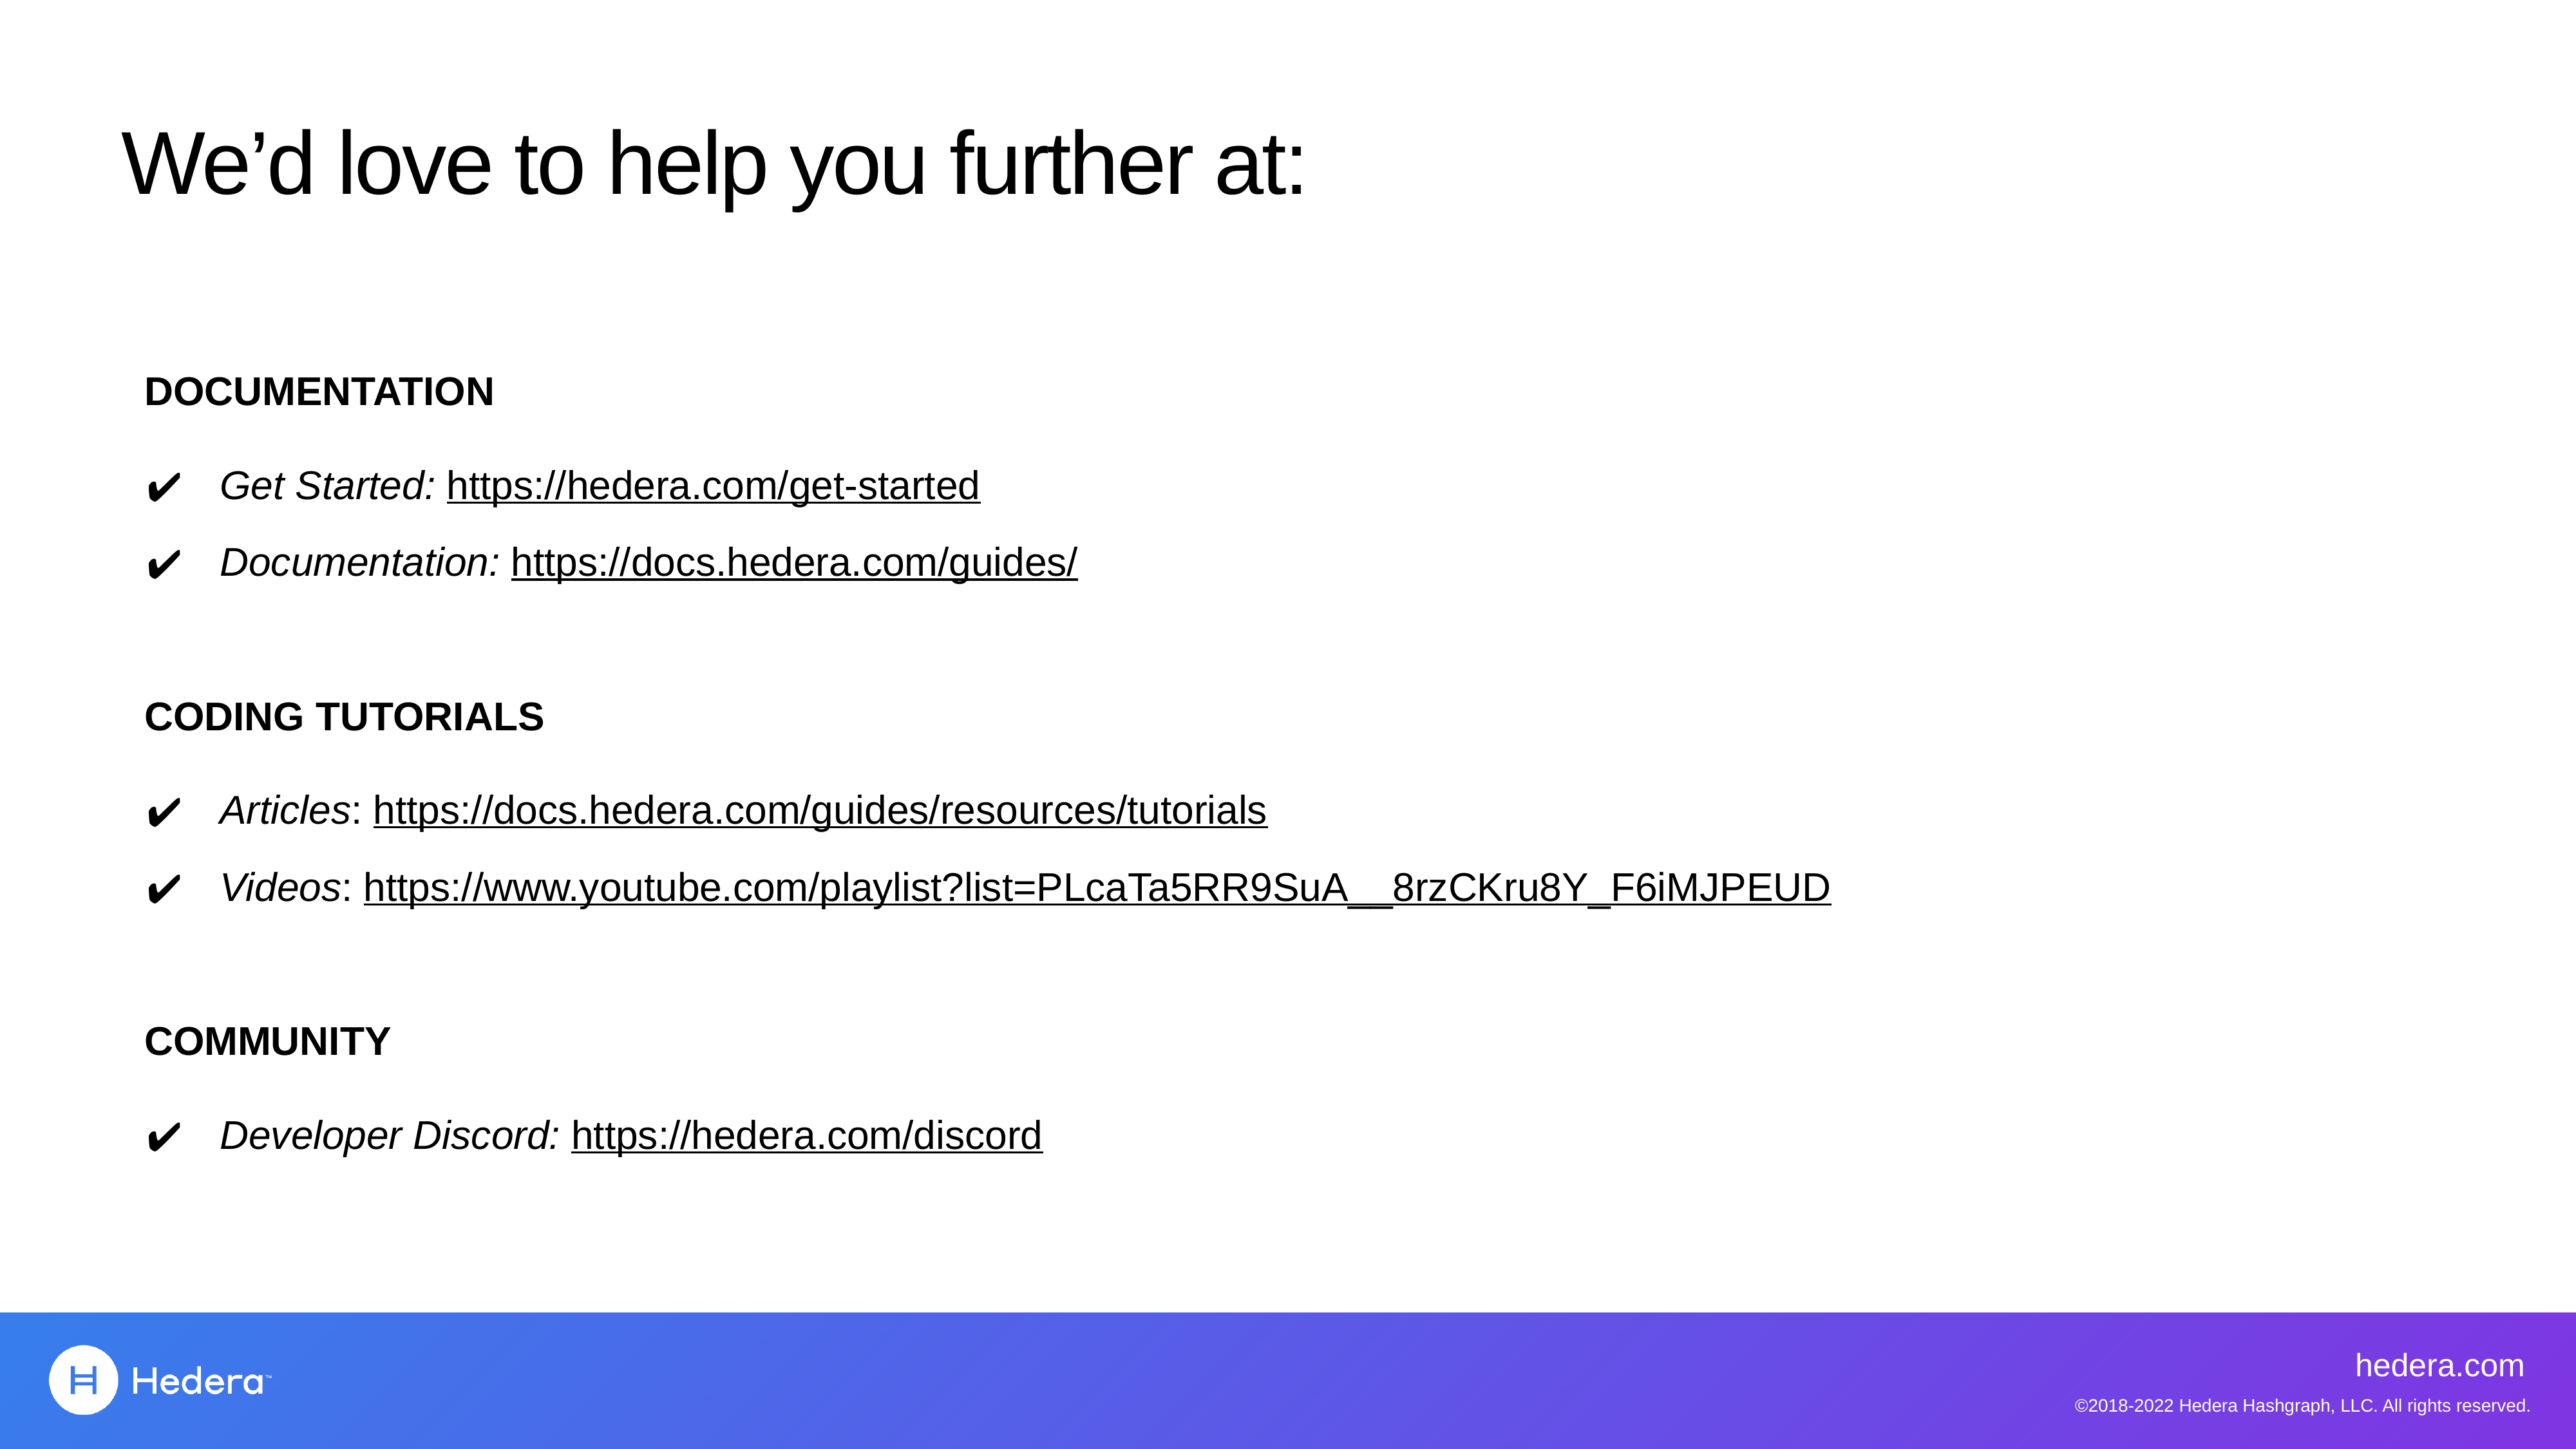

We’d love to help you further at:
DOCUMENTATION
Get Started: https://hedera.com/get-started
Documentation: https://docs.hedera.com/guides/

CODING TUTORIALS
Articles: https://docs.hedera.com/guides/resources/tutorials
Videos: https://www.youtube.com/playlist?list=PLcaTa5RR9SuA__8rzCKru8Y_F6iMJPEUD

COMMUNITY
Developer Discord: https://hedera.com/discord